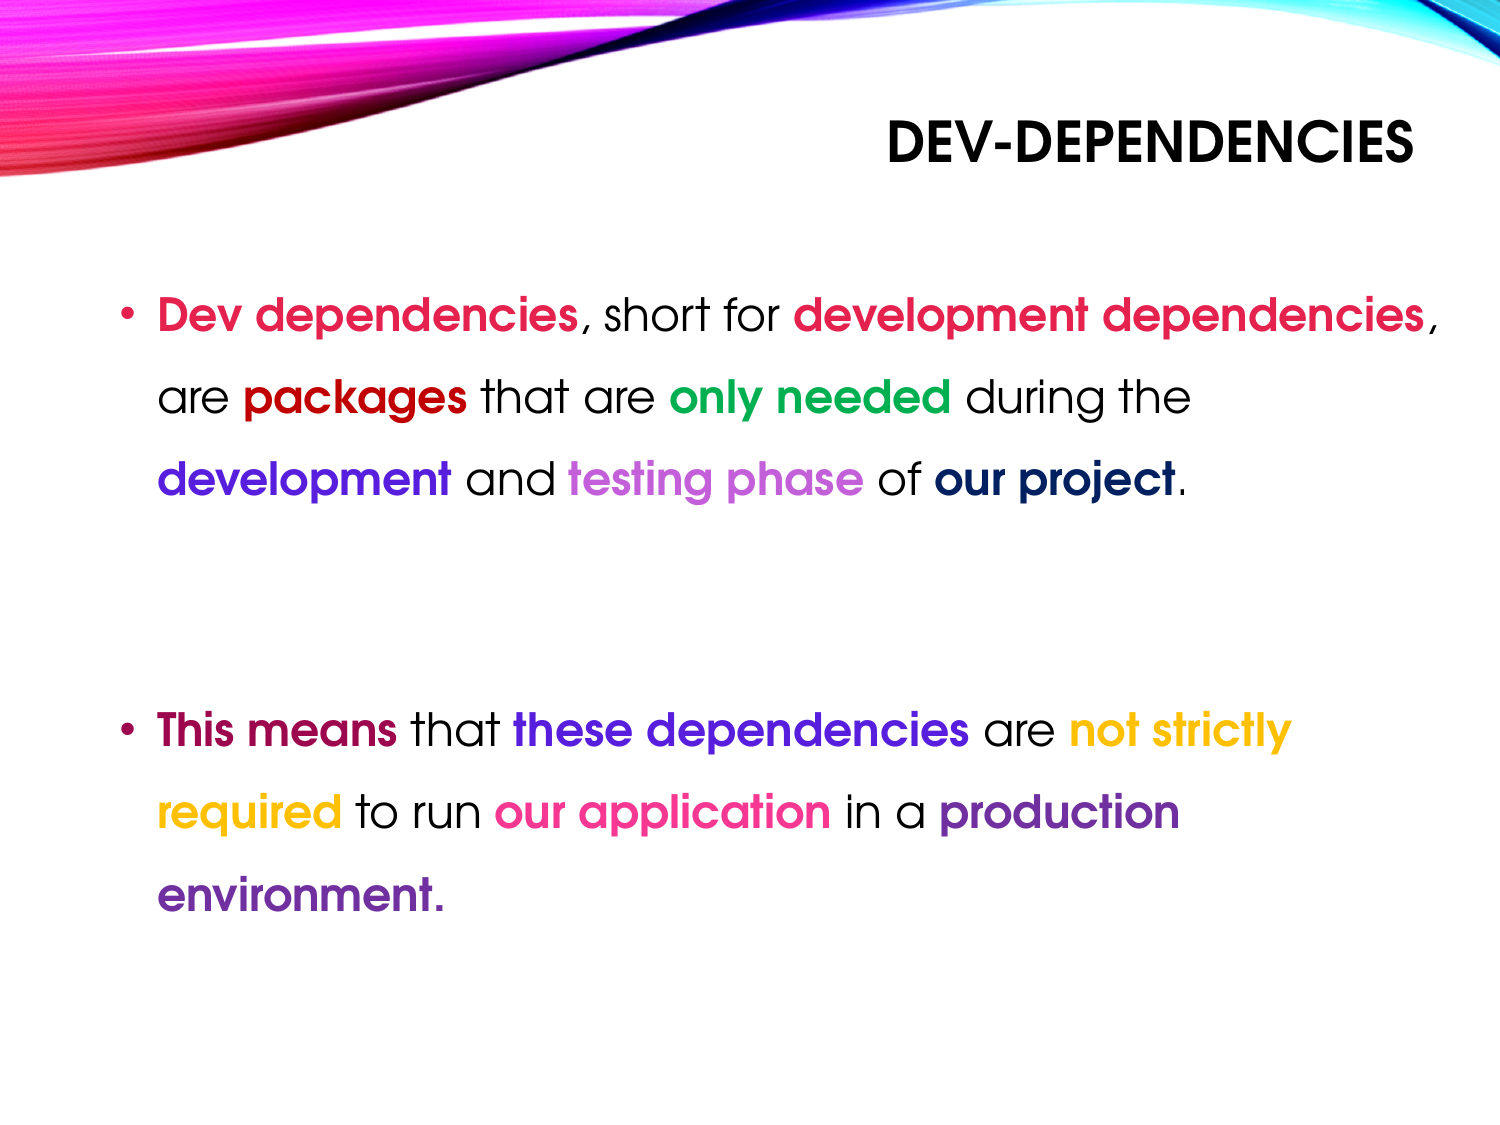

# Dev-dependencies
Dev dependencies, short for development dependencies, are packages that are only needed during the development and testing phase of our project.

This means that these dependencies are not strictly required to run our application in a production environment.